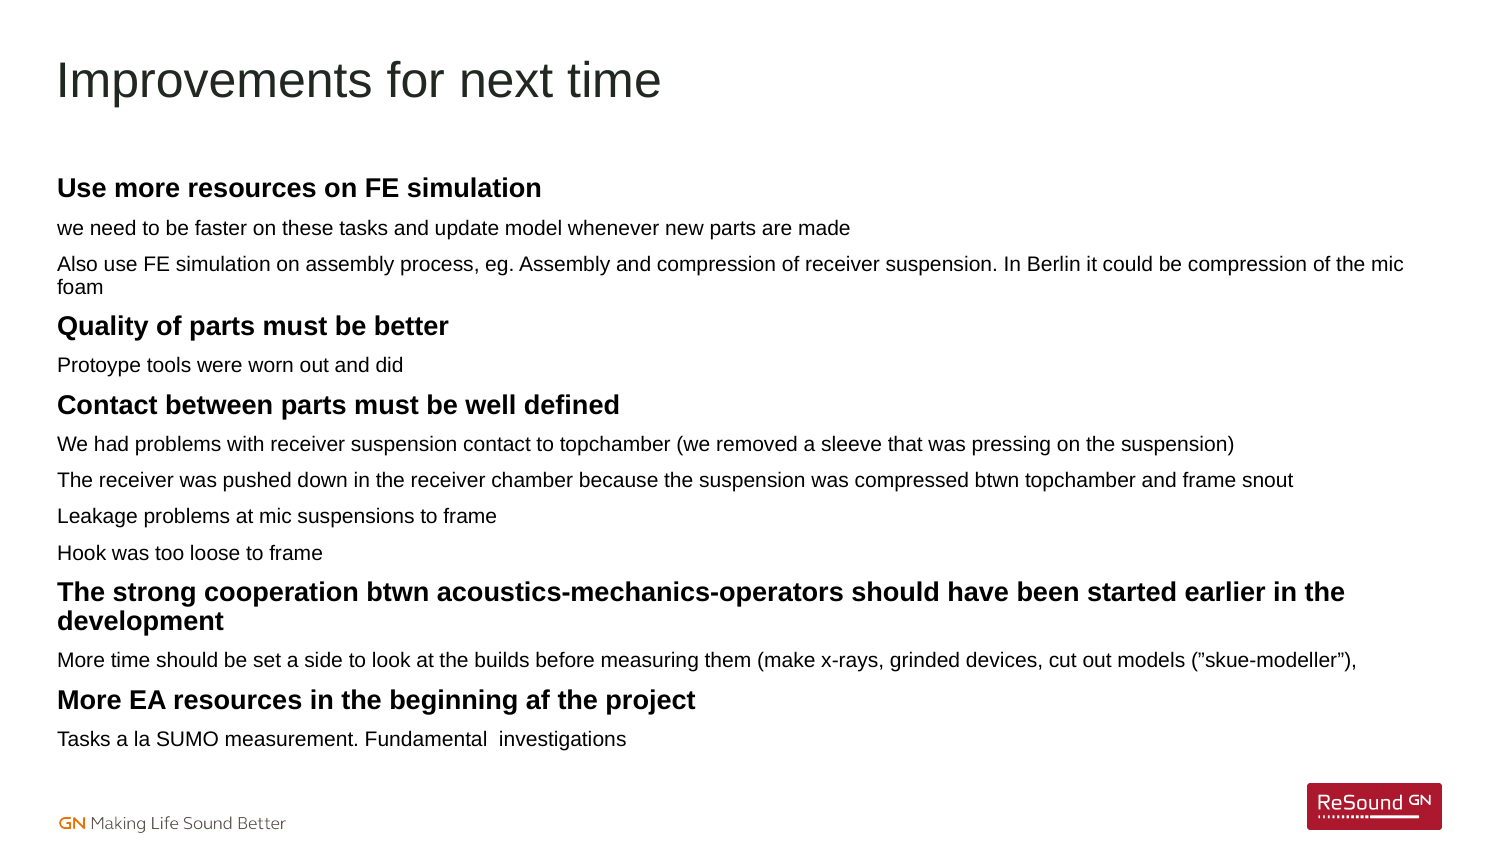

# Improvements for next time
Use more resources on FE simulation
we need to be faster on these tasks and update model whenever new parts are made
Also use FE simulation on assembly process, eg. Assembly and compression of receiver suspension. In Berlin it could be compression of the mic foam
Quality of parts must be better
Protoype tools were worn out and did
Contact between parts must be well defined
We had problems with receiver suspension contact to topchamber (we removed a sleeve that was pressing on the suspension)
The receiver was pushed down in the receiver chamber because the suspension was compressed btwn topchamber and frame snout
Leakage problems at mic suspensions to frame
Hook was too loose to frame
The strong cooperation btwn acoustics-mechanics-operators should have been started earlier in the development
More time should be set a side to look at the builds before measuring them (make x-rays, grinded devices, cut out models (”skue-modeller”),
More EA resources in the beginning af the project
Tasks a la SUMO measurement. Fundamental  investigations